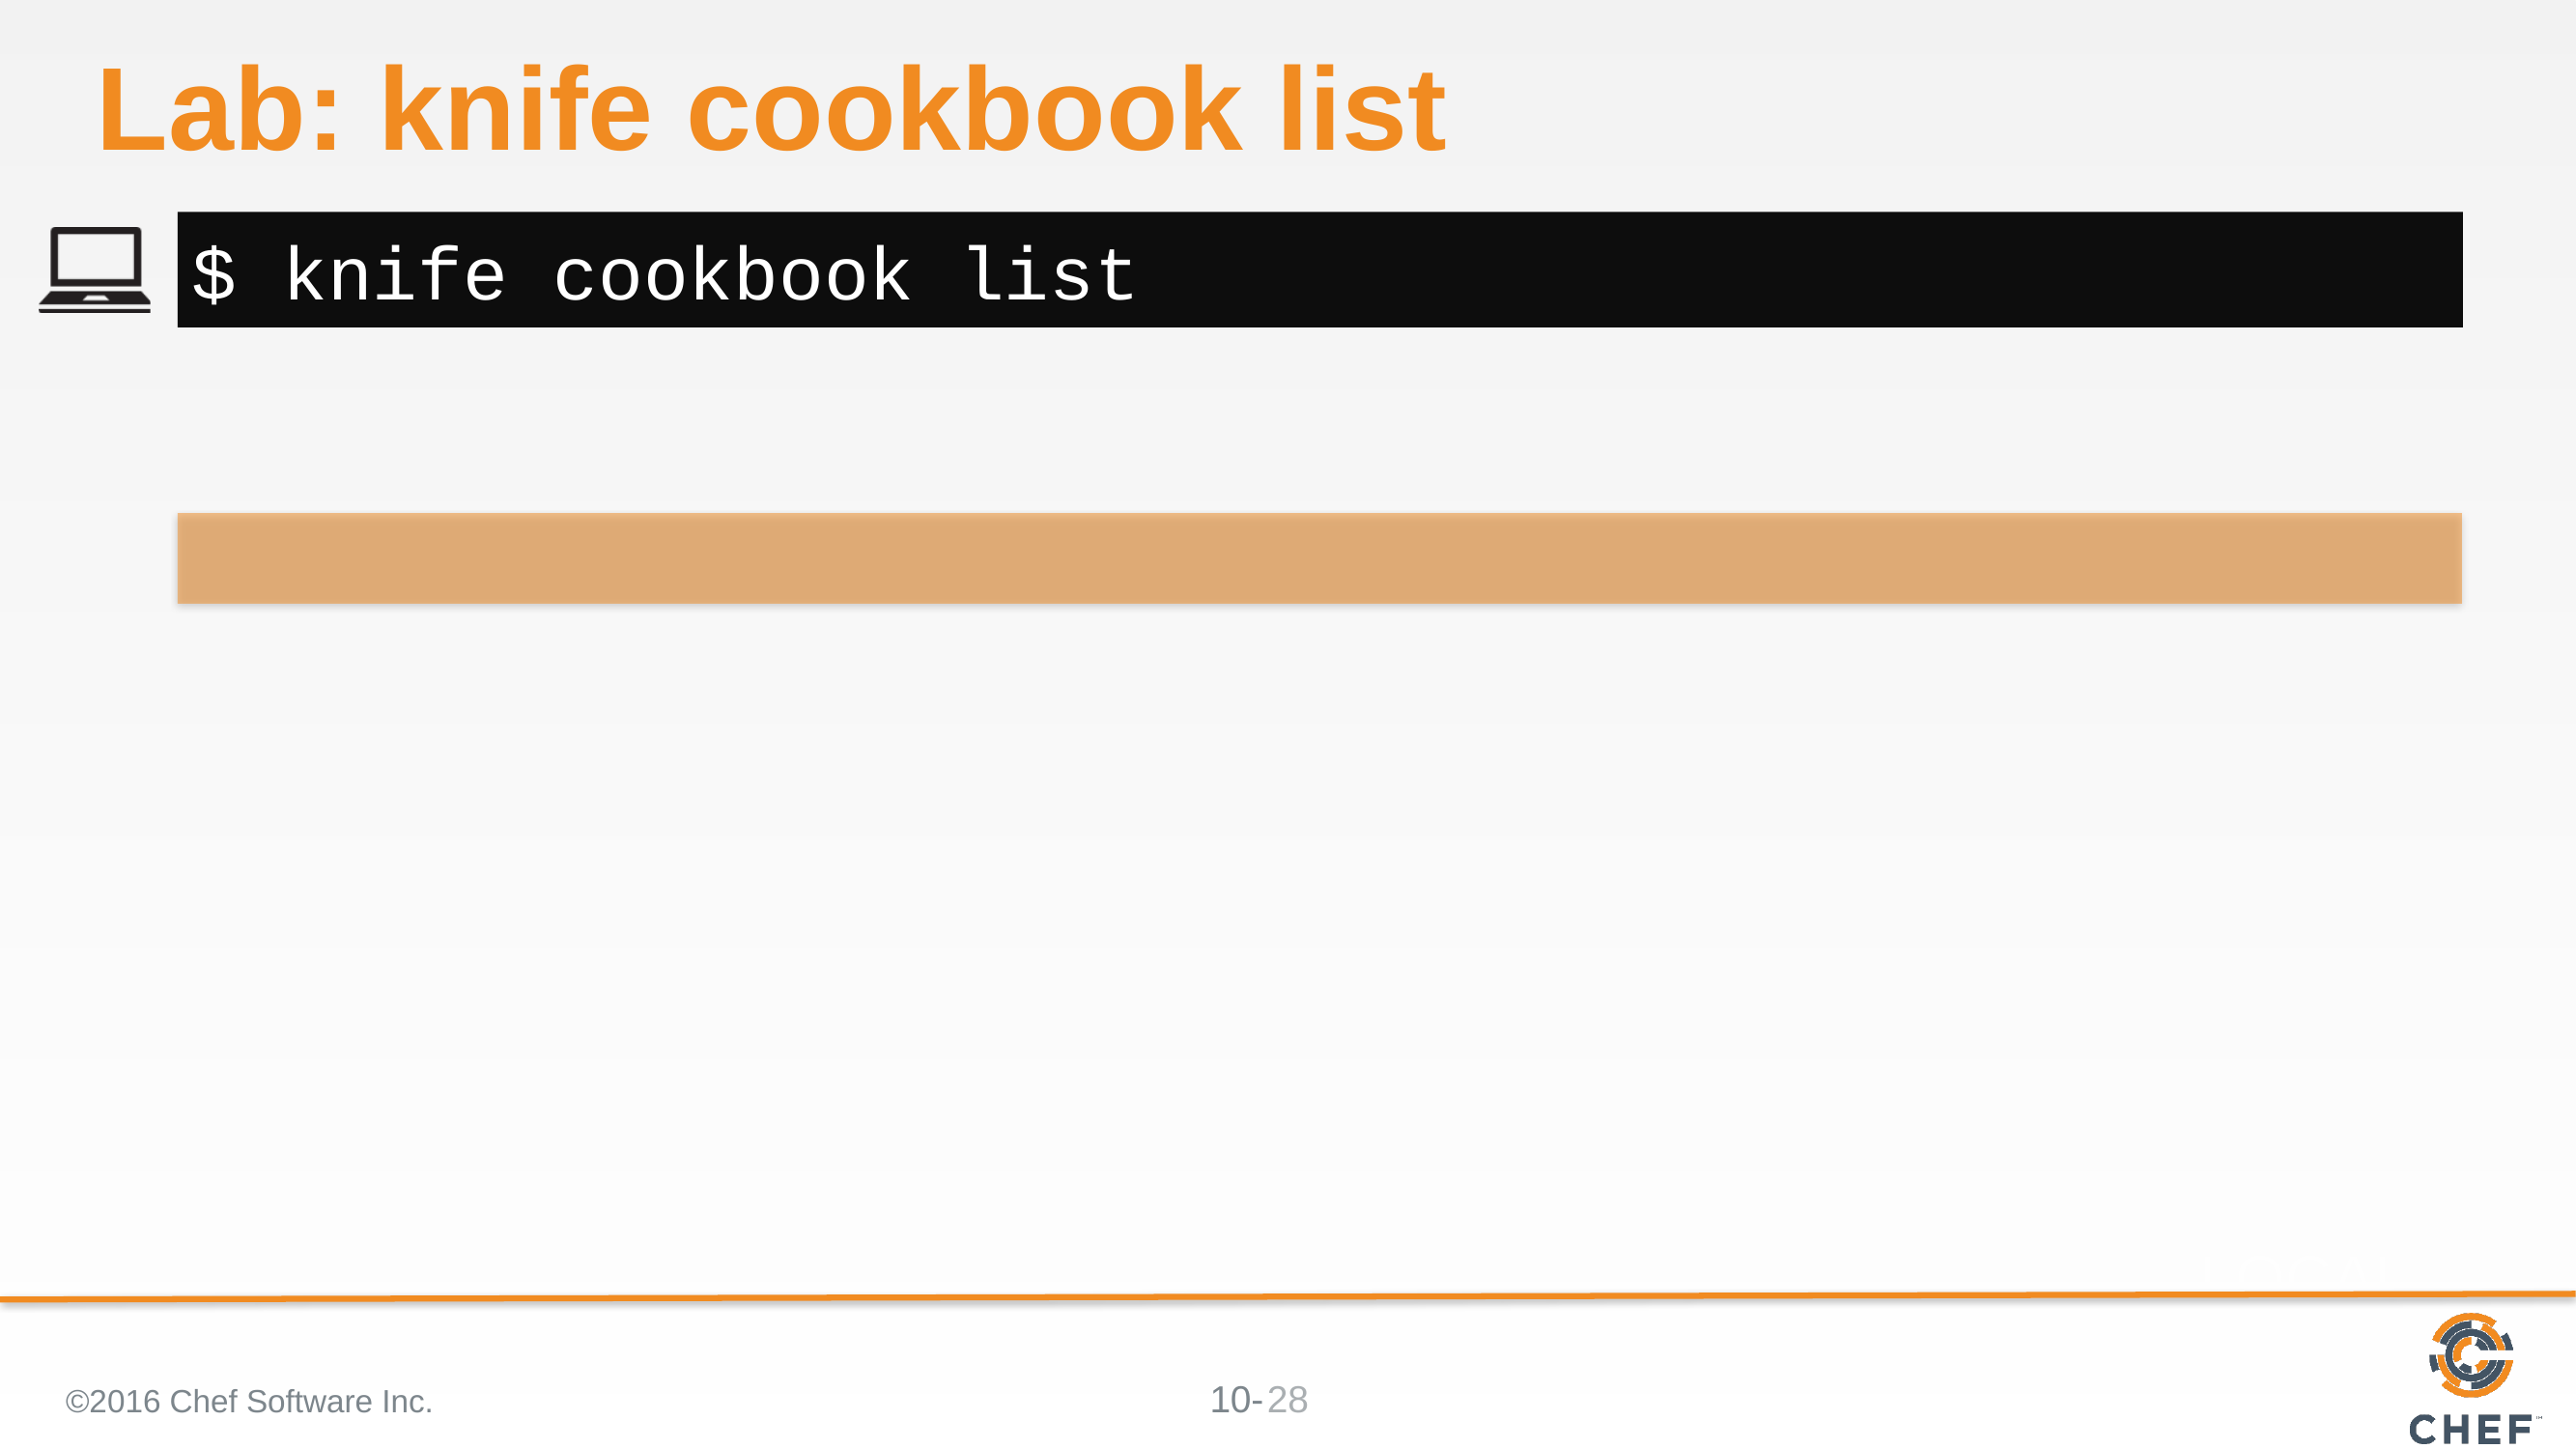

# Lab: knife cookbook list
$ knife cookbook list

©2016 Chef Software Inc.
28